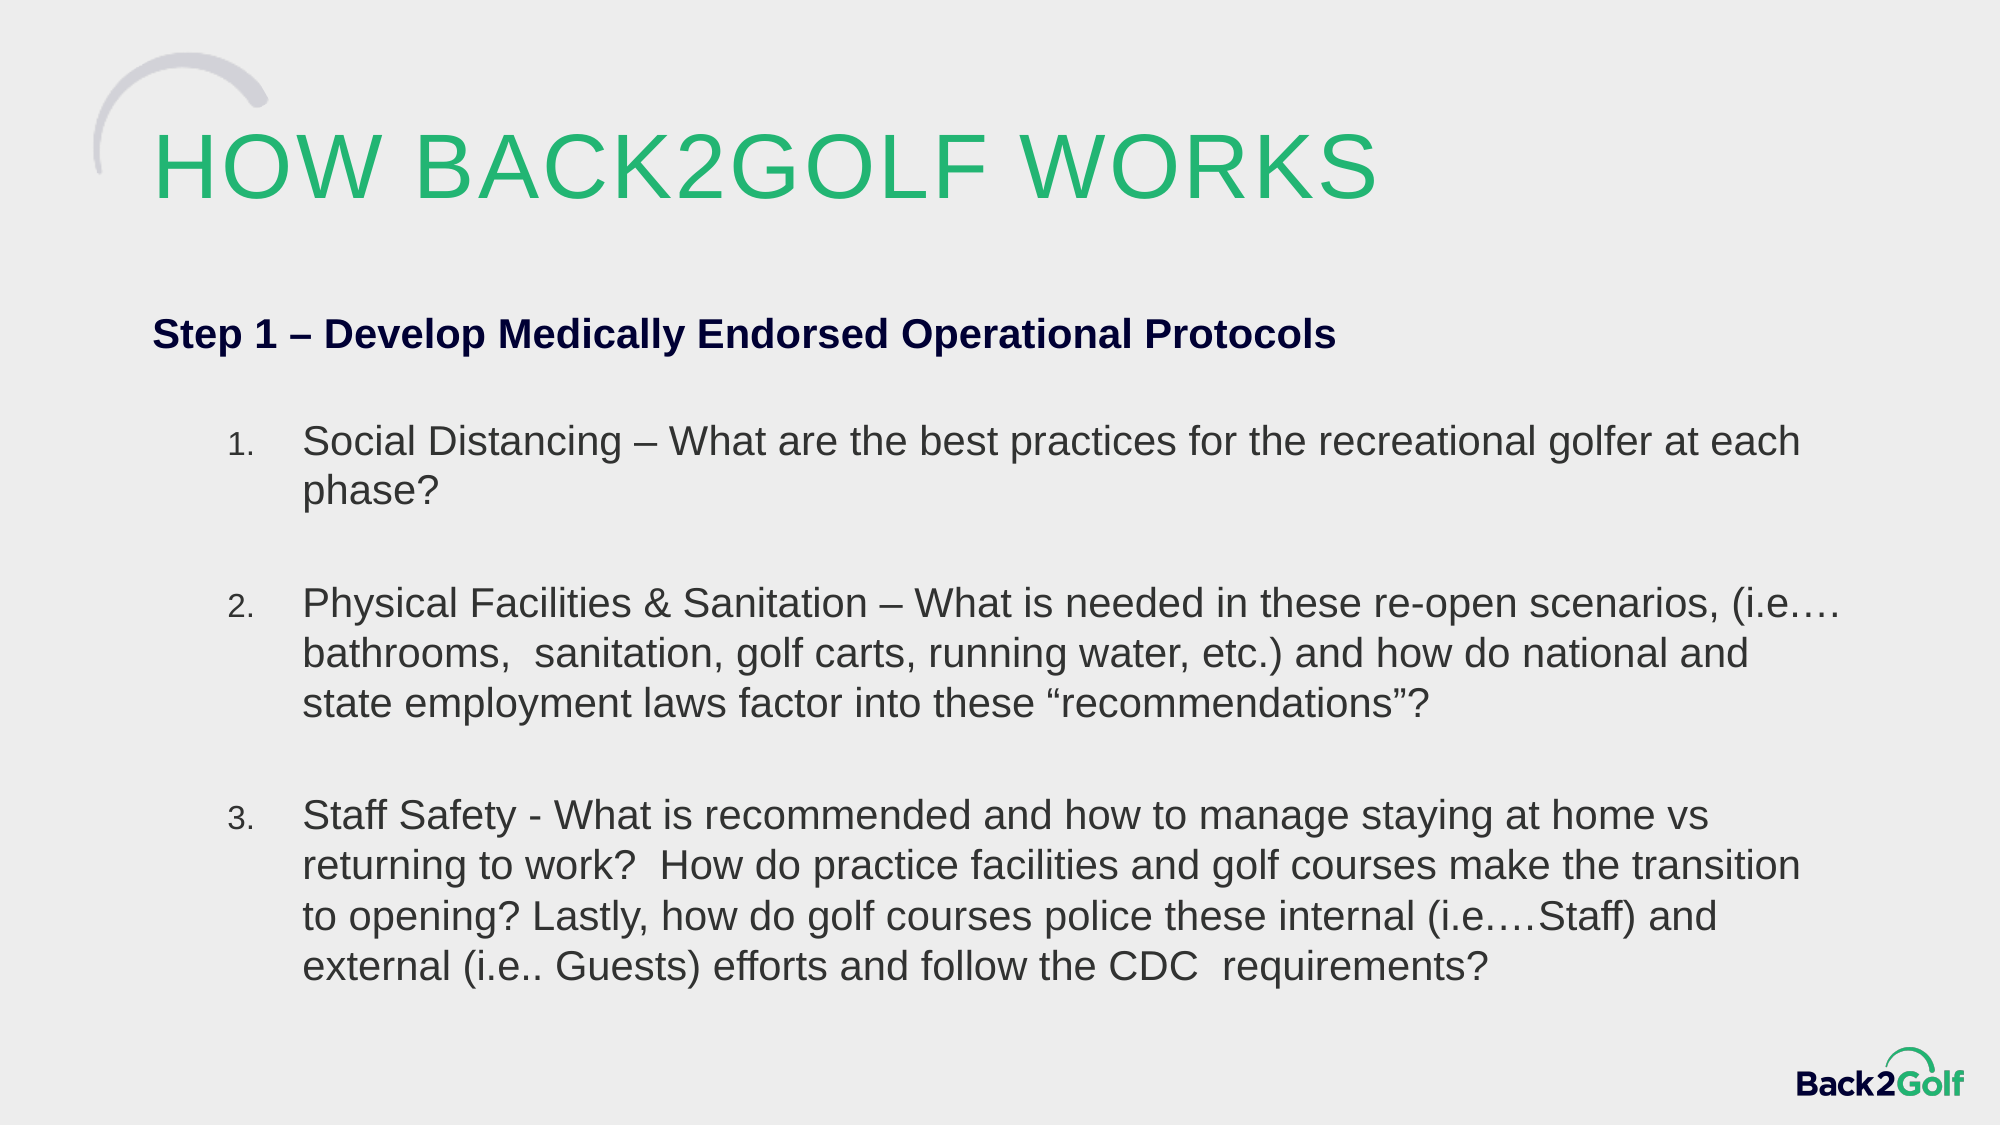

# HOW BACK2GOLF WORKS
Step 1 – Develop Medically Endorsed Operational Protocols

Social Distancing – What are the best practices for the recreational golfer at each phase?

Physical Facilities & Sanitation – What is needed in these re-open scenarios, (i.e.…bathrooms,  sanitation, golf carts, running water, etc.) and how do national and state employment laws factor into these “recommendations”?

Staff Safety - What is recommended and how to manage staying at home vs returning to work?  How do practice facilities and golf courses make the transition to opening? Lastly, how do golf courses police these internal (i.e.…Staff) and external (i.e.. Guests) efforts and follow the CDC  requirements?